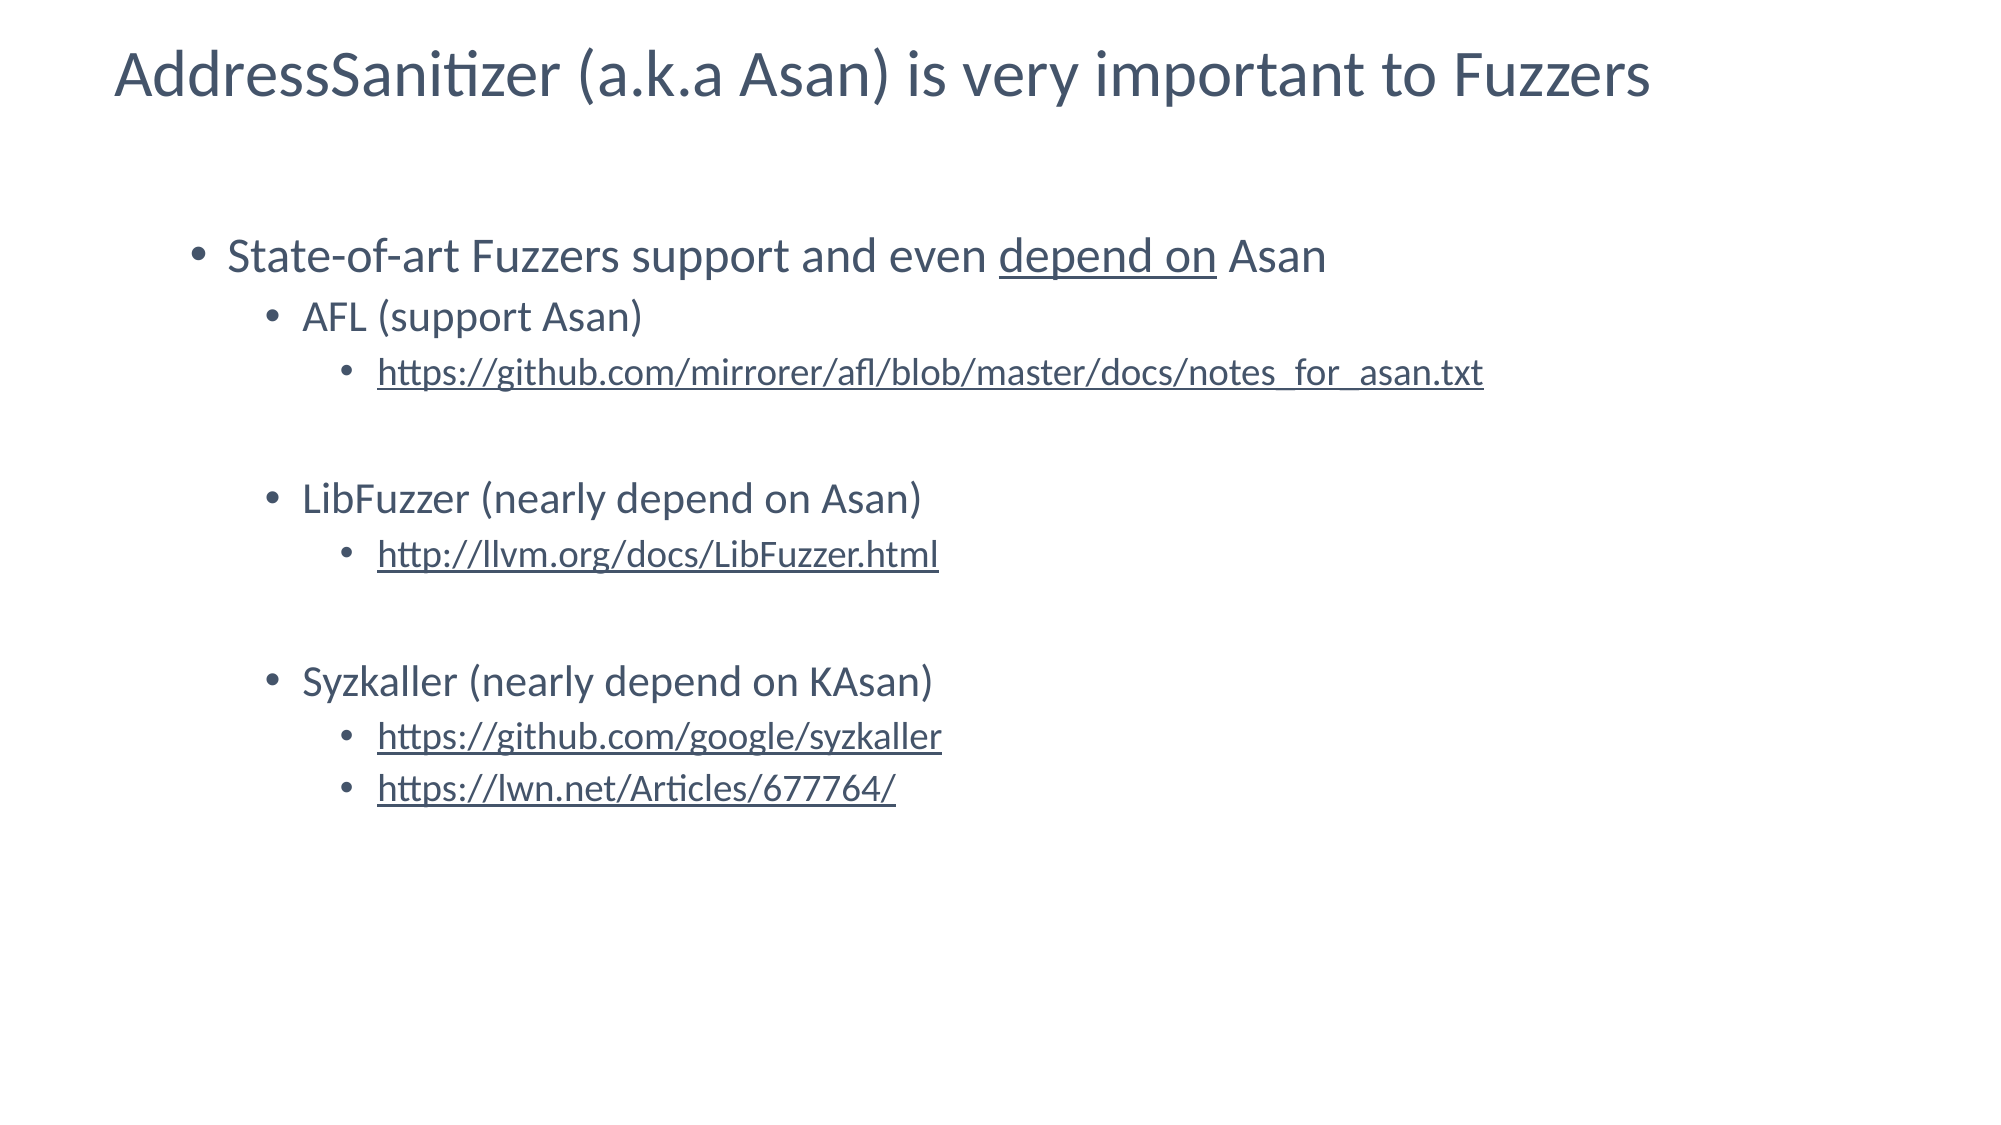

10
# AddressSanitizer (a.k.a Asan) is very important to Fuzzers
State-of-art Fuzzers support and even depend on Asan
AFL (support Asan)
https://github.com/mirrorer/afl/blob/master/docs/notes_for_asan.txt

LibFuzzer (nearly depend on Asan)
http://llvm.org/docs/LibFuzzer.html

Syzkaller (nearly depend on KAsan)
https://github.com/google/syzkaller
https://lwn.net/Articles/677764/